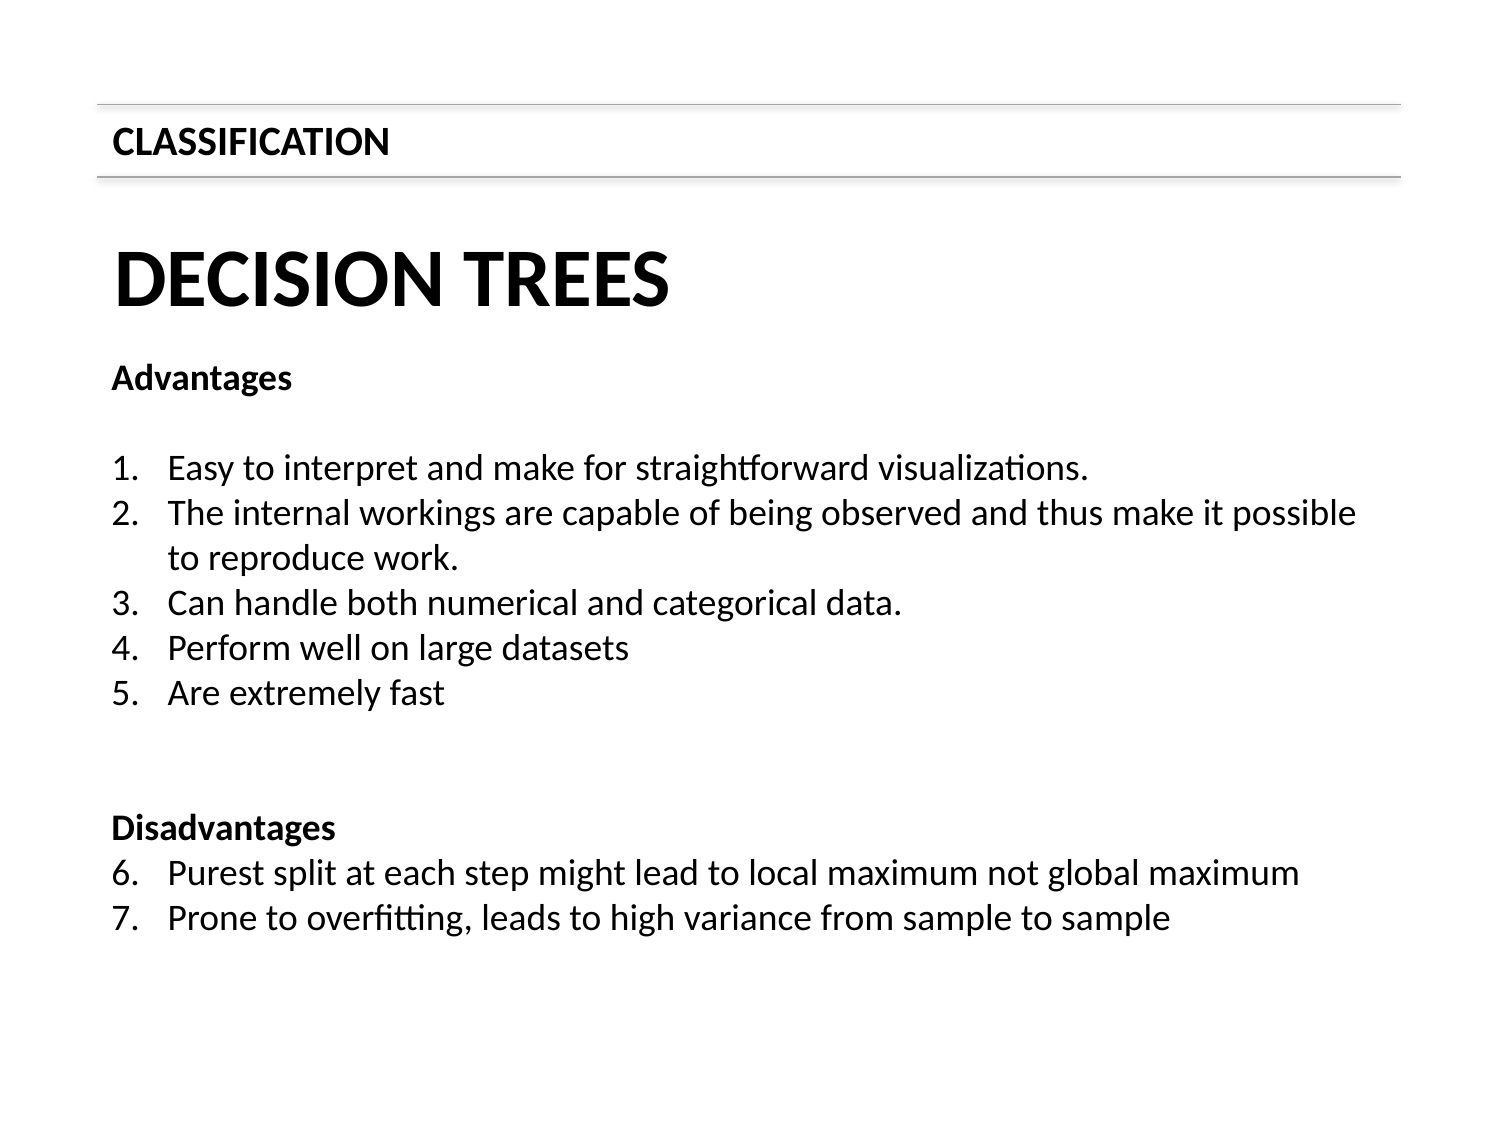

CLASSIFICATION
DECISION TREES
Advantages

Easy to interpret and make for straightforward visualizations.
The internal workings are capable of being observed and thus make it possible to reproduce work.
Can handle both numerical and categorical data.
Perform well on large datasets
Are extremely fast

Disadvantages
Purest split at each step might lead to local maximum not global maximum
Prone to overfitting, leads to high variance from sample to sample